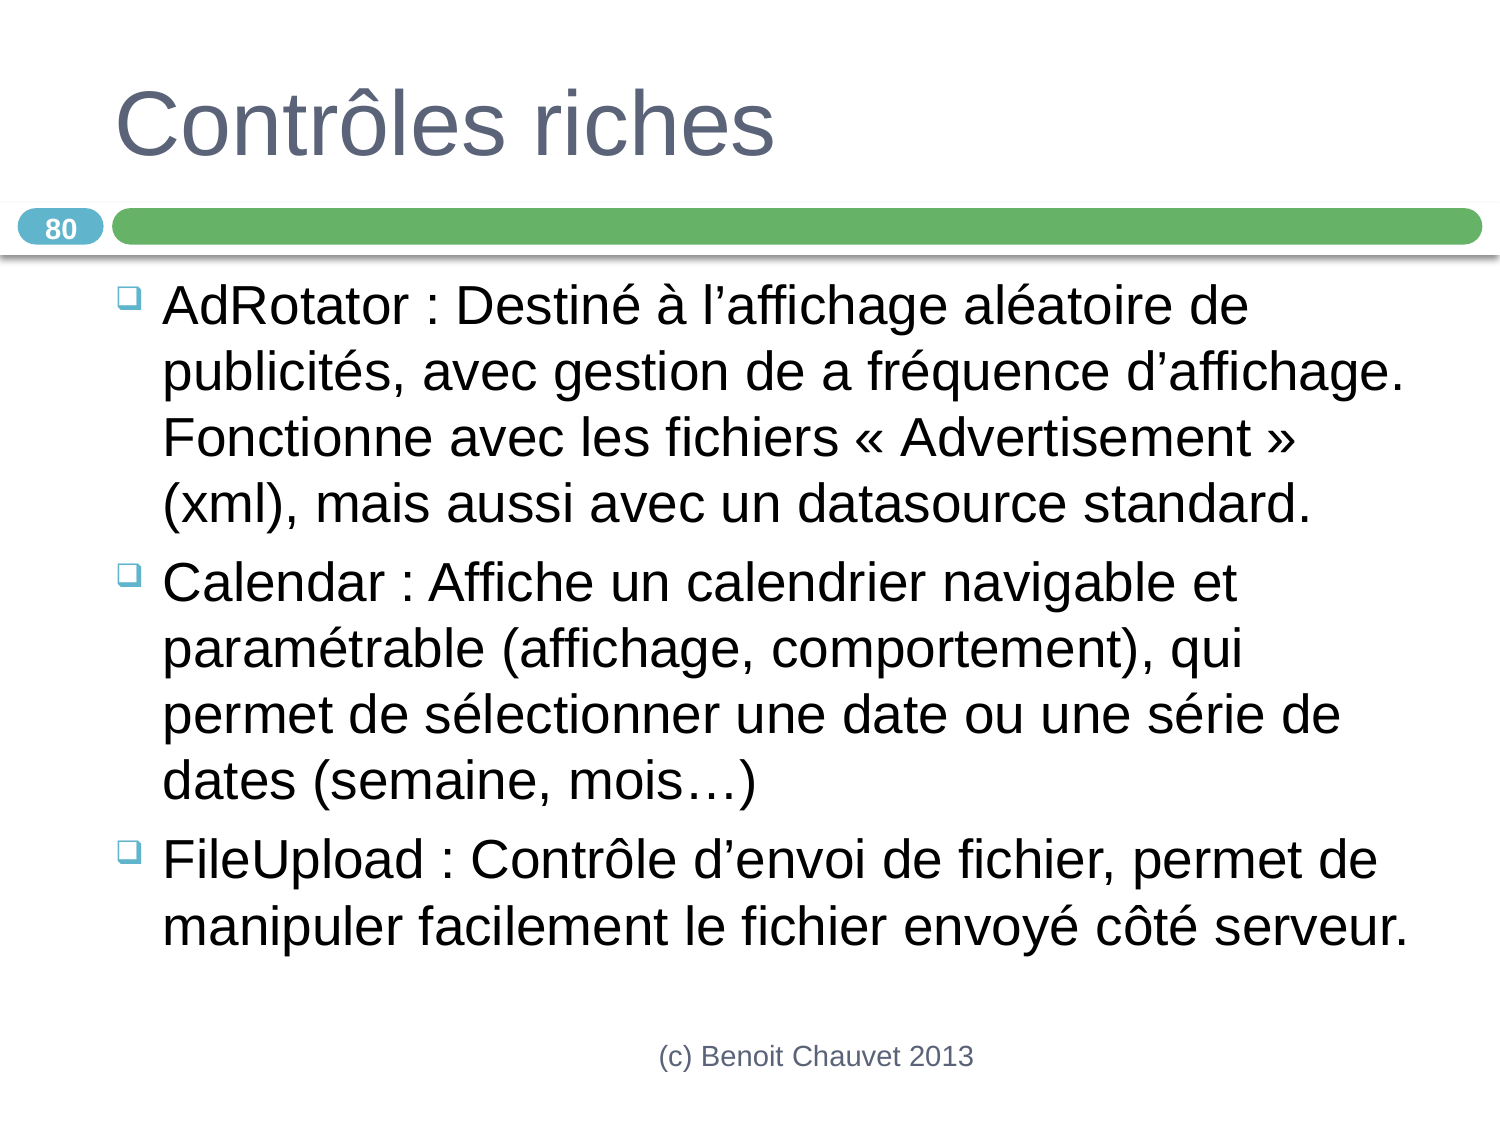

# Contrôles riches
80
AdRotator : Destiné à l’affichage aléatoire de publicités, avec gestion de a fréquence d’affichage. Fonctionne avec les fichiers « Advertisement » (xml), mais aussi avec un datasource standard.
Calendar : Affiche un calendrier navigable et paramétrable (affichage, comportement), qui permet de sélectionner une date ou une série de dates (semaine, mois…)
FileUpload : Contrôle d’envoi de fichier, permet de manipuler facilement le fichier envoyé côté serveur.
(c) Benoit Chauvet 2013